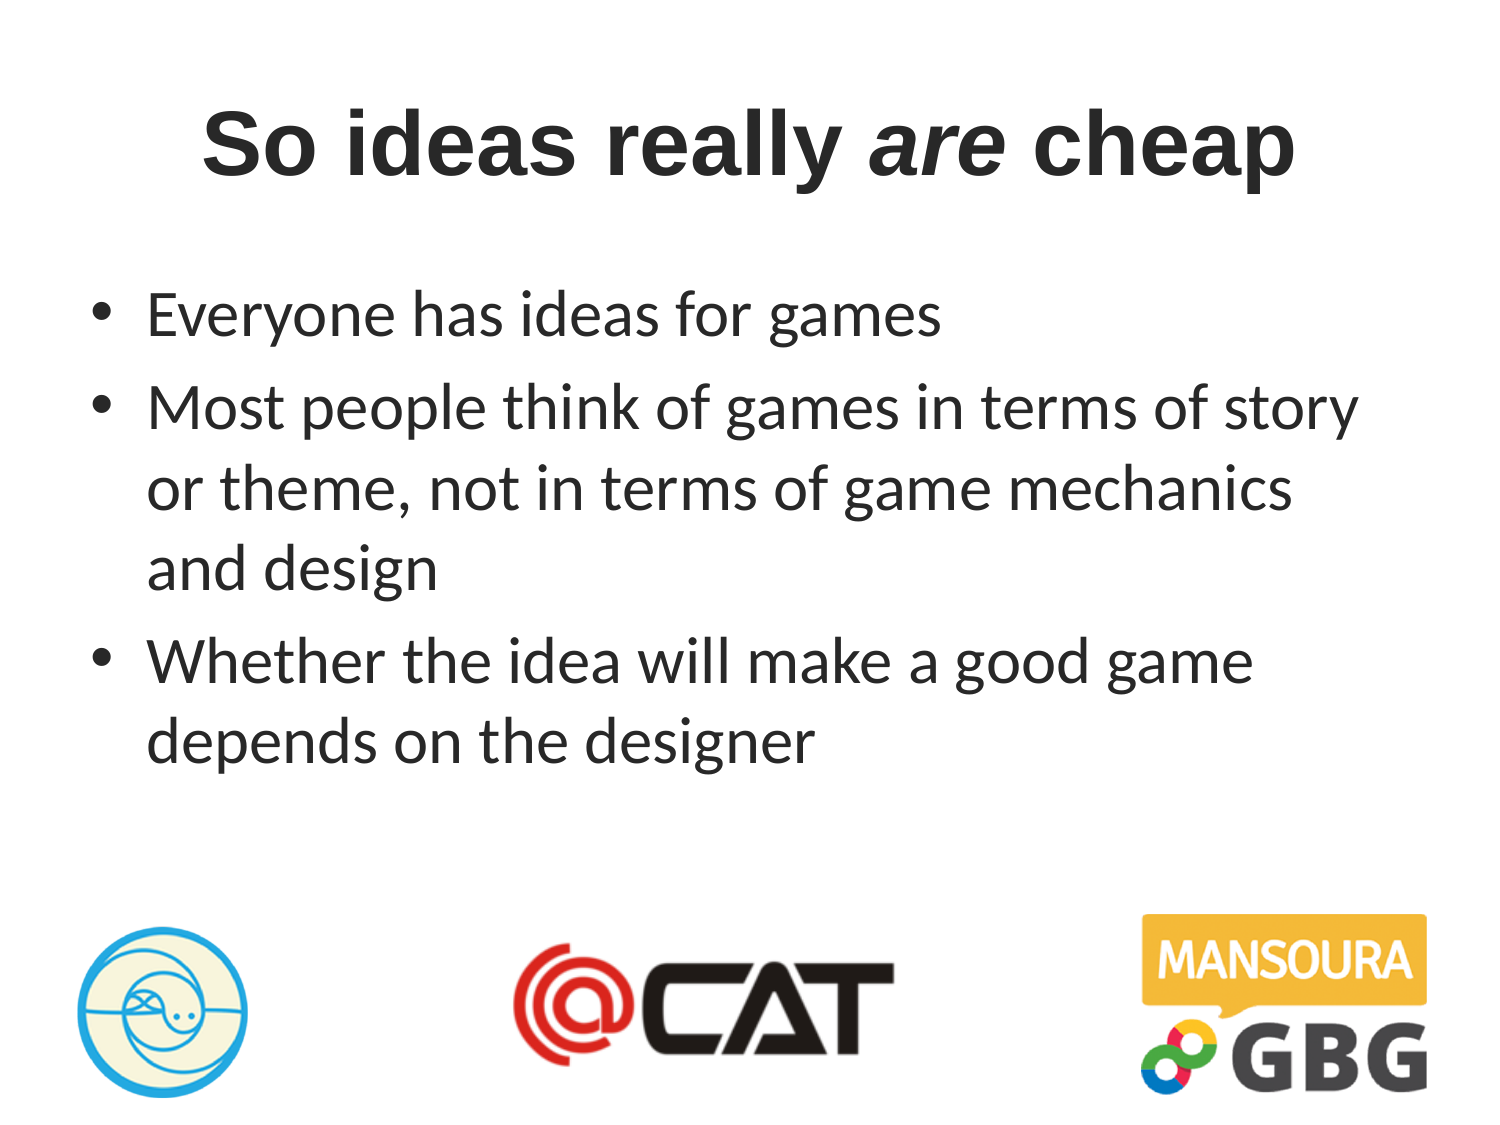

# So ideas really are cheap
Everyone has ideas for games
Most people think of games in terms of story or theme, not in terms of game mechanics and design
Whether the idea will make a good game depends on the designer